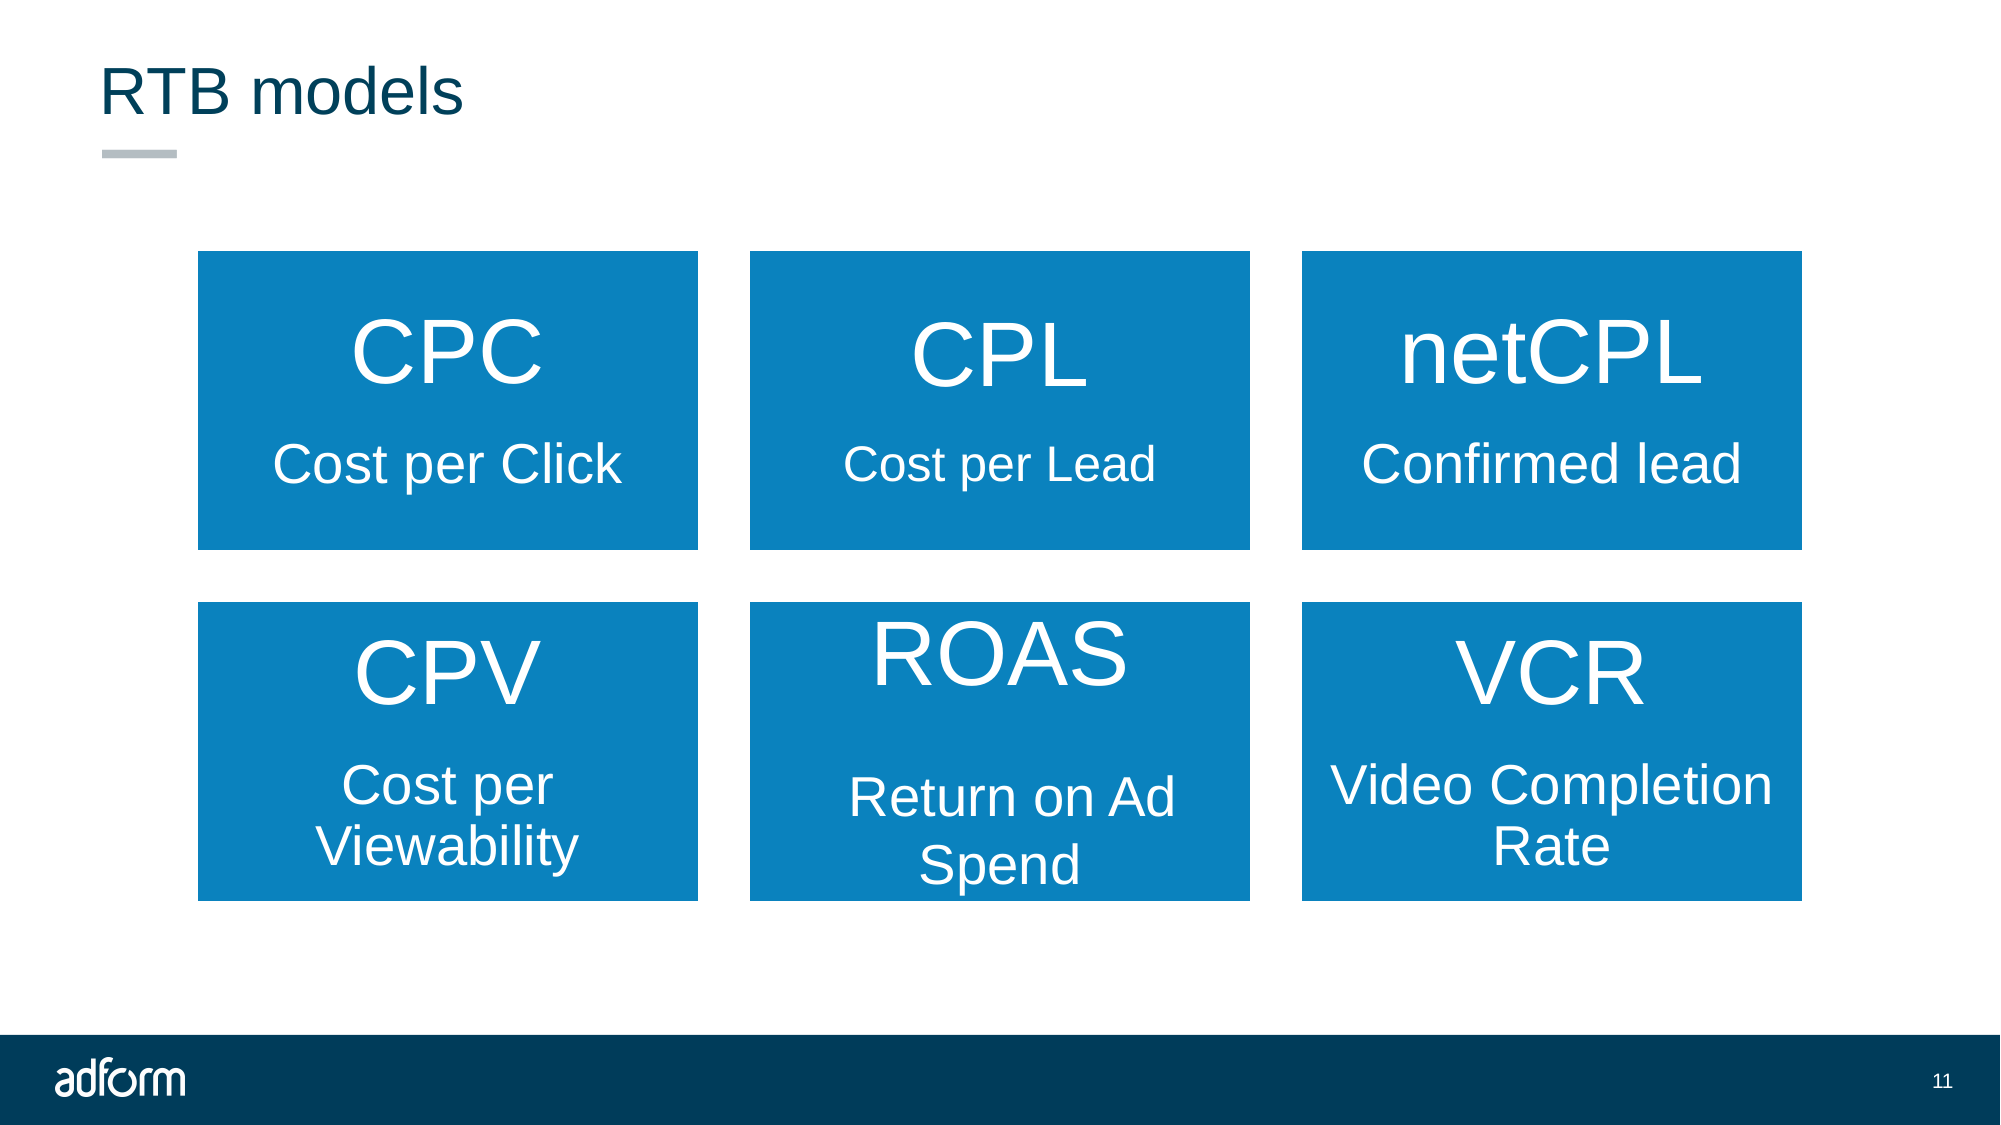

# RTB models
CPC
Cost per Click
CPL
Cost per Lead
netCPL
Confirmed lead
CPV
Cost per Viewability
ROAS
 Return on Ad Spend
VCR
Video Completion Rate
11